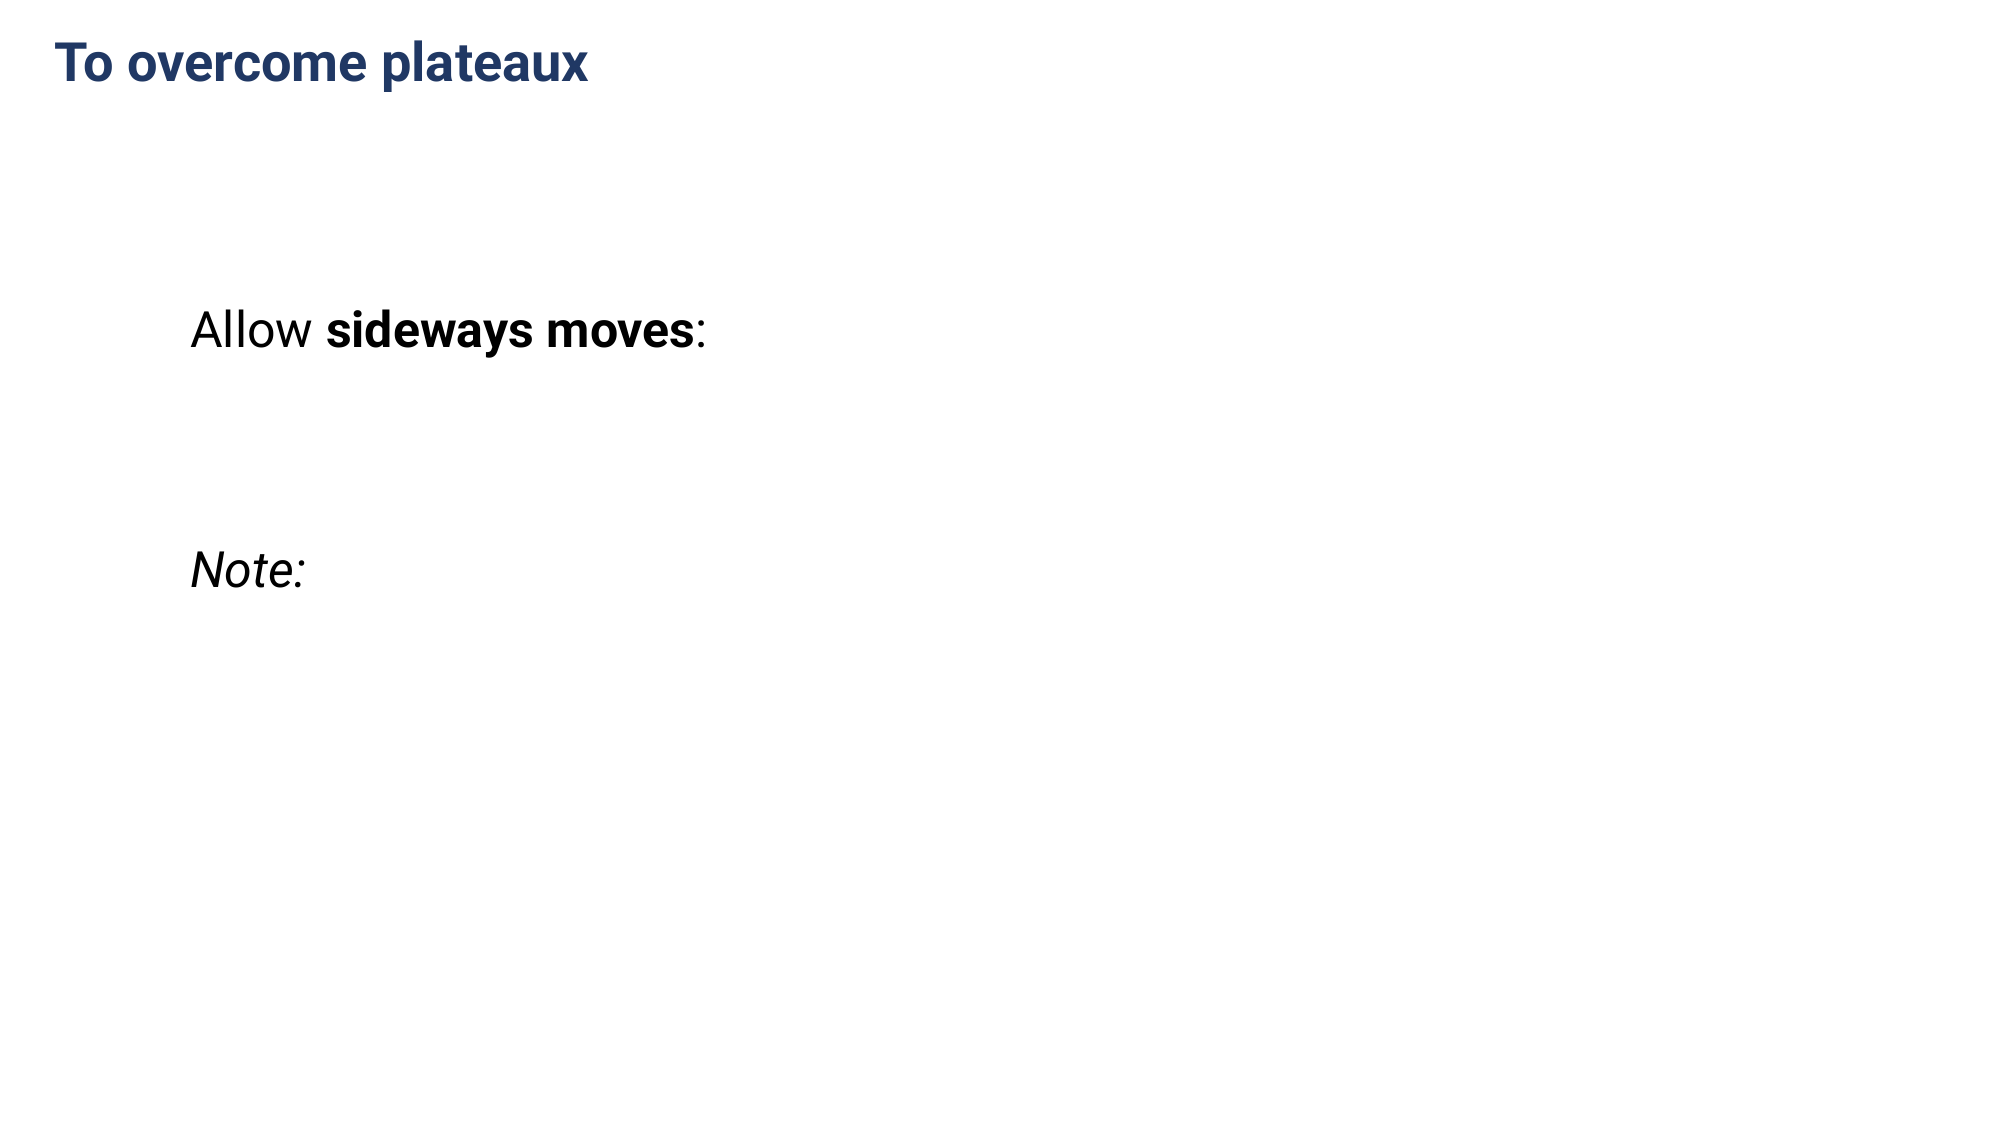

To overcome plateaux
Allow sideways moves:

Note: